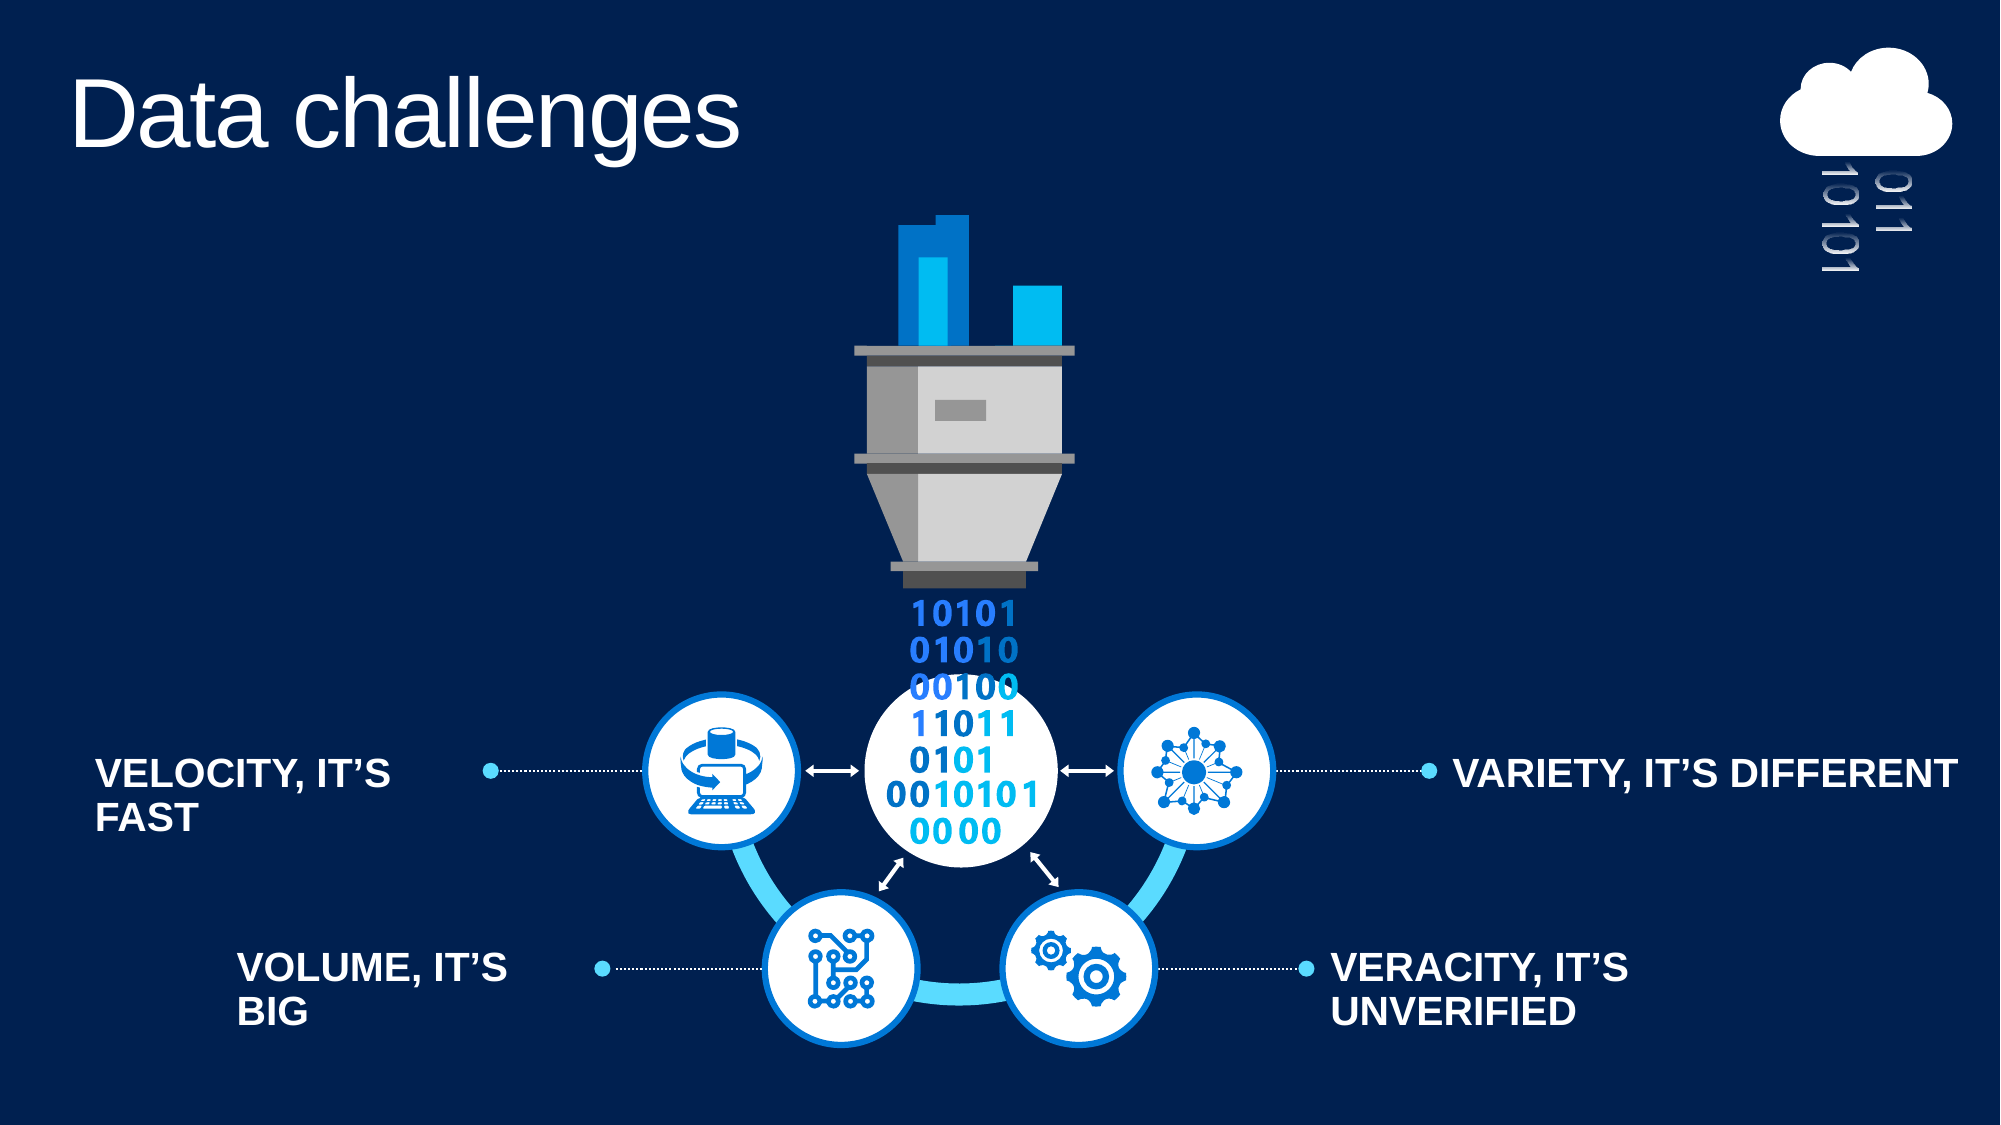

# Data challenges

VELOCITY, IT’S FAST
VARIETY, IT’S DIFFERENT

VOLUME, IT’S BIG
VERACITY, IT’S UNVERIFIED